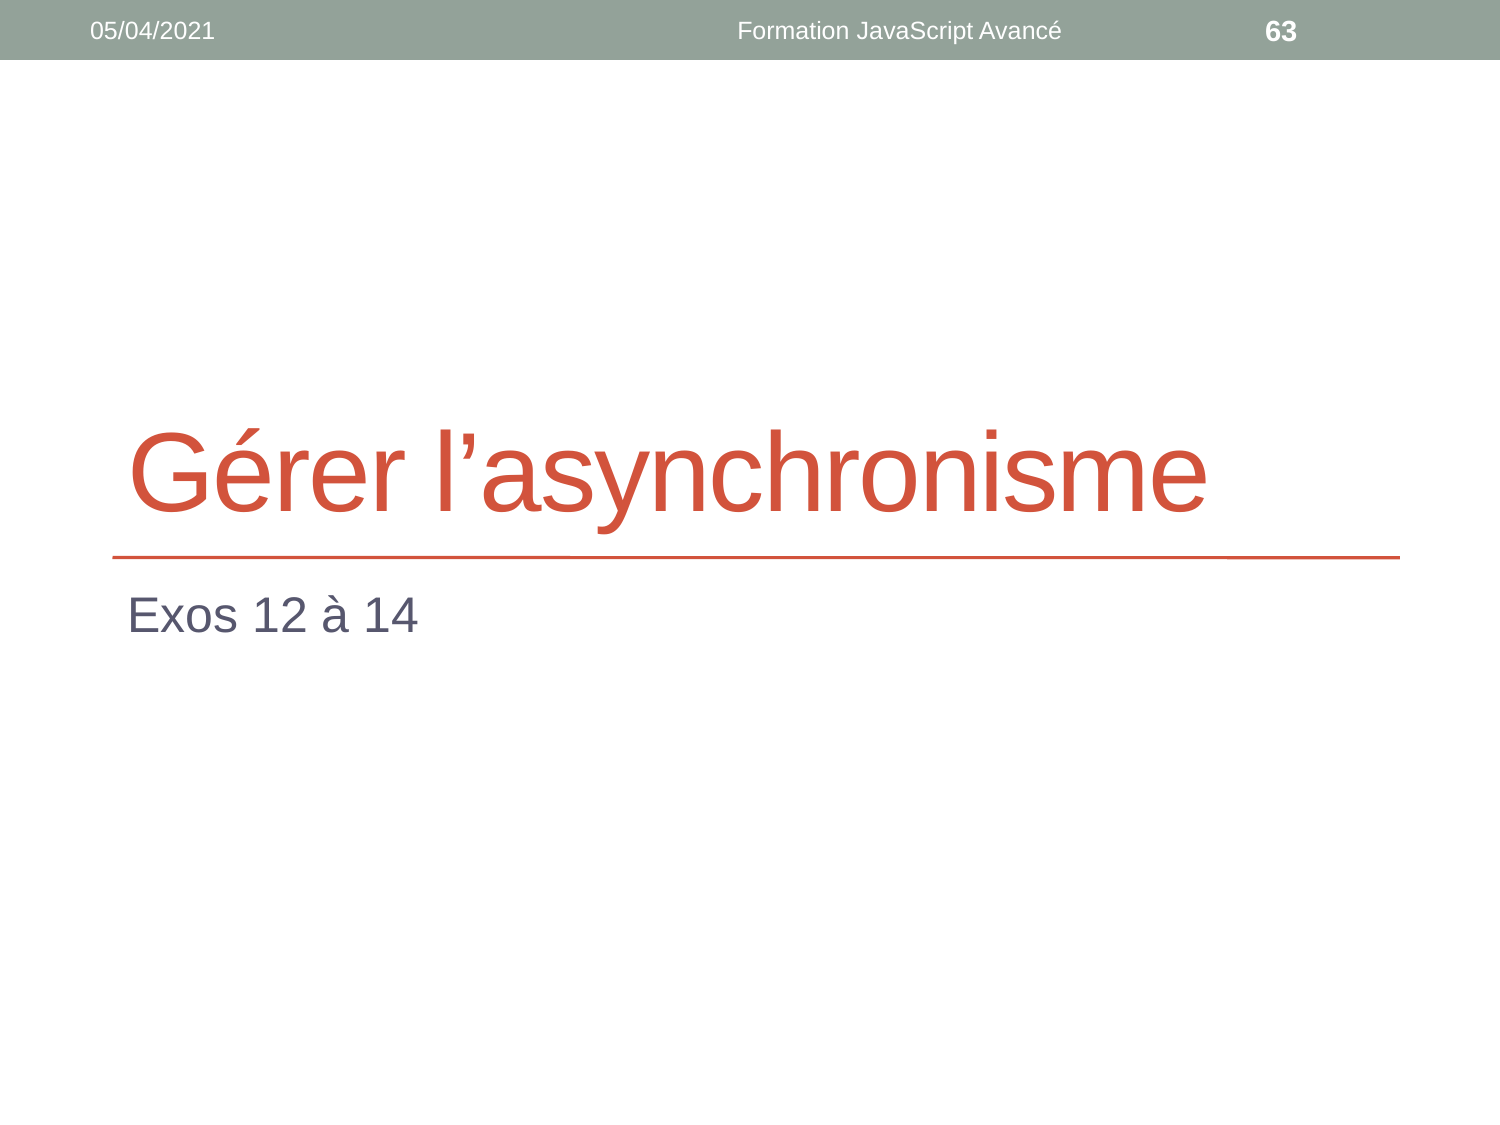

05/04/2021
Formation JavaScript Avancé
63
# Gérer l’asynchronisme
Exos 12 à 14